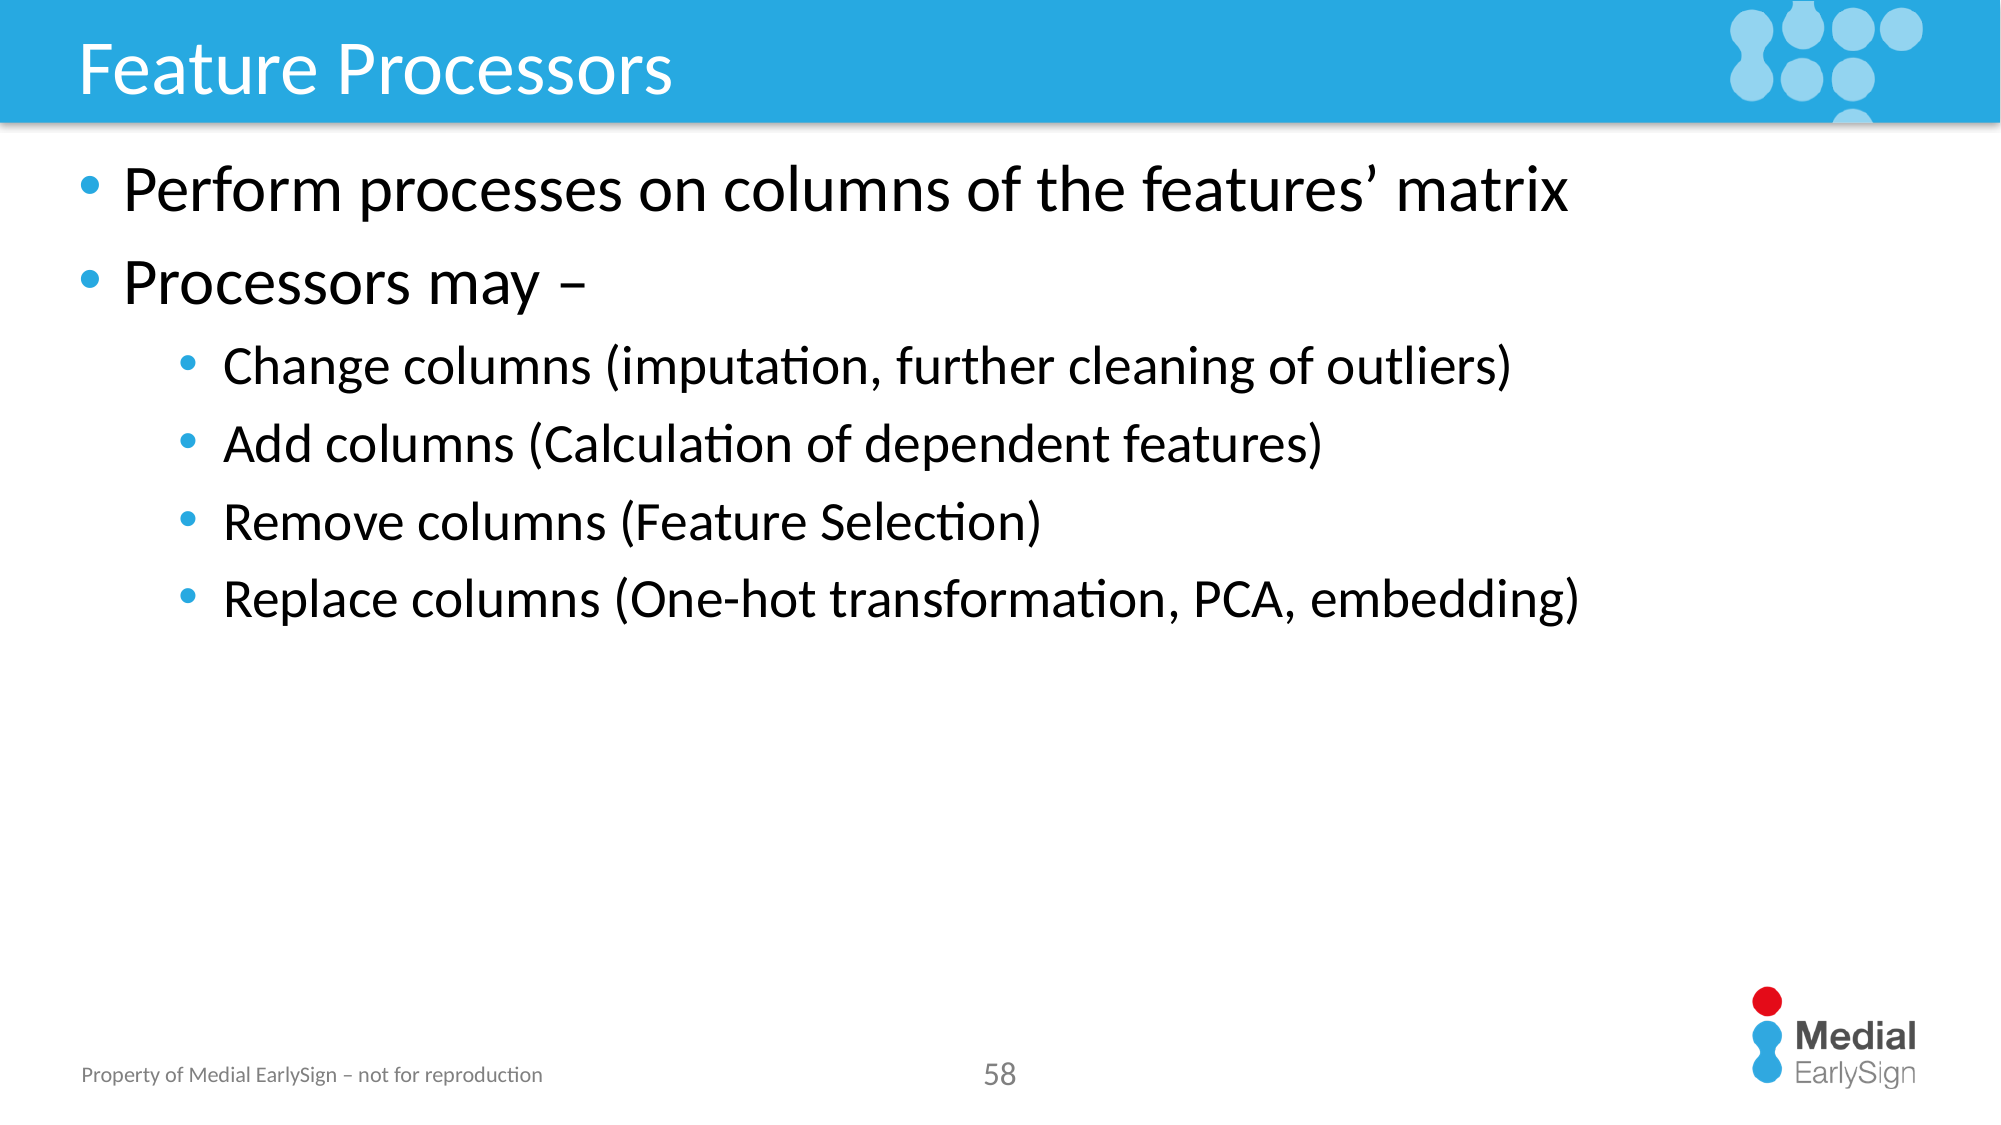

# Feature Processors
Perform processes on columns of the features’ matrix
Processors may –
Change columns (imputation, further cleaning of outliers)
Add columns (Calculation of dependent features)
Remove columns (Feature Selection)
Replace columns (One-hot transformation, PCA, embedding)